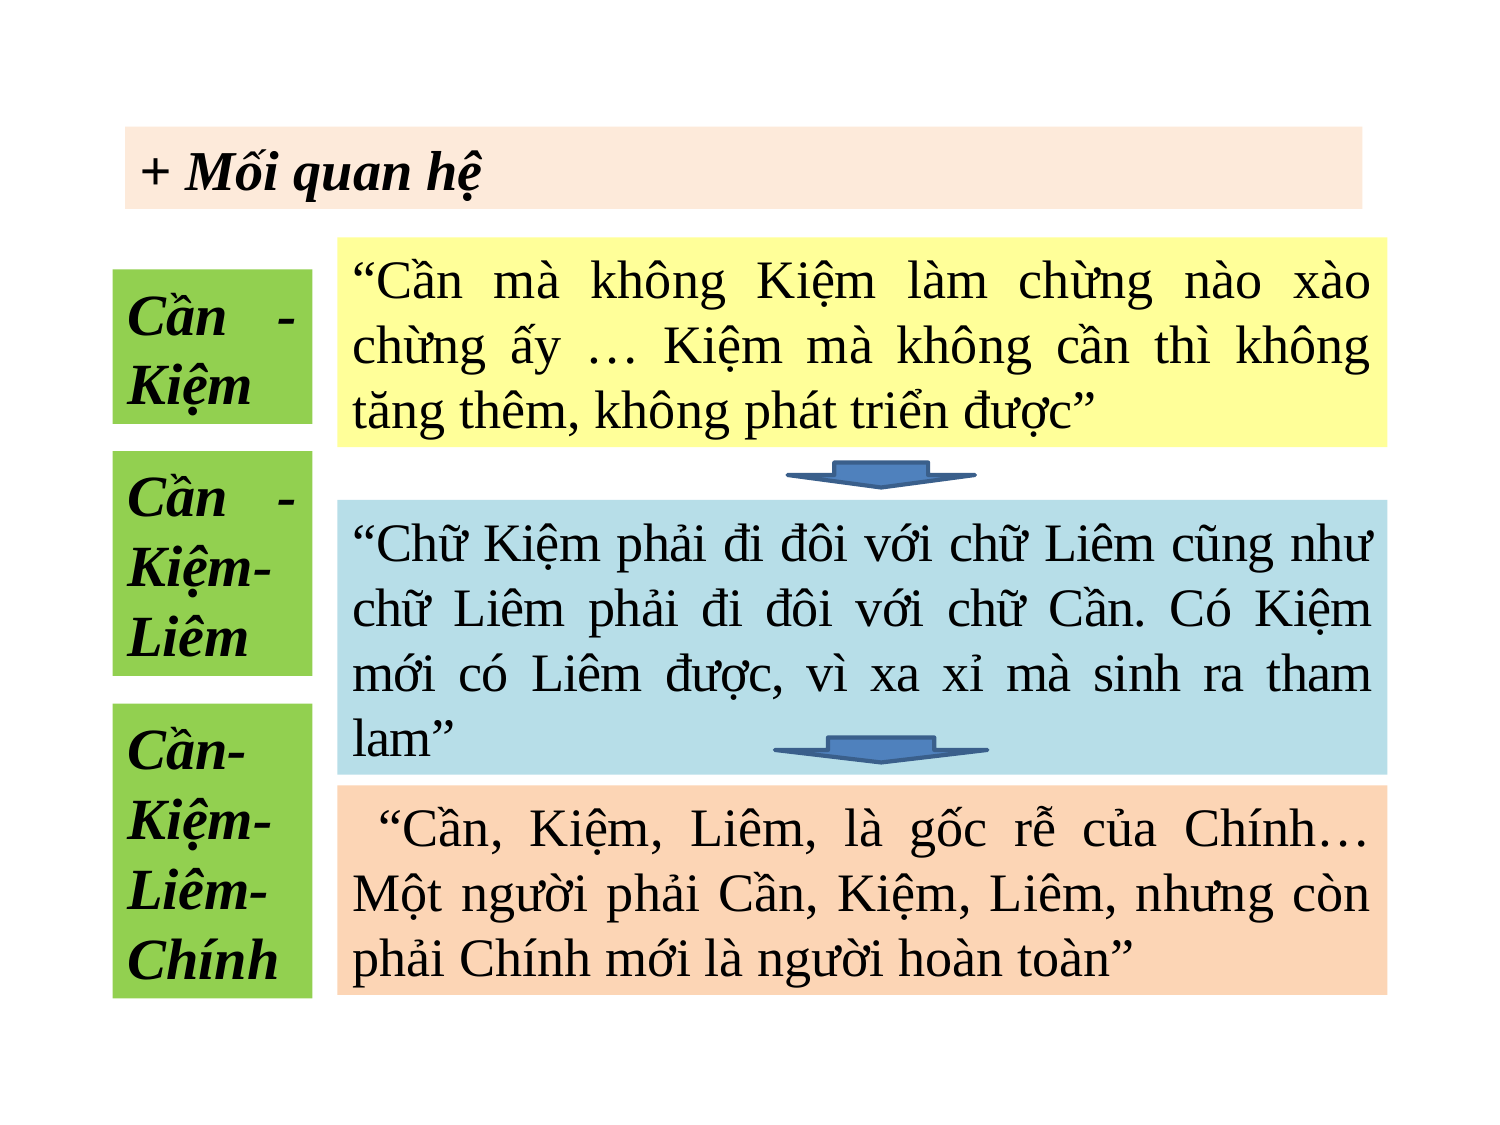

+ Mối quan hệ
“Cần mà không Kiệm làm chừng nào xào chừng ấy … Kiệm mà không cần thì không tăng thêm, không phát triển được”
Cần - Kiệm
Cần - Kiệm- Liêm

“Chữ Kiệm phải đi đôi với chữ Liêm cũng như chữ Liêm phải đi đôi với chữ Cần. Có Kiệm mới có Liêm được, vì xa xỉ mà sinh ra tham lam”
Cần-Kiệm- Liêm-Chính

 “Cần, Kiệm, Liêm, là gốc rễ của Chính… Một người phải Cần, Kiệm, Liêm, nhưng còn phải Chính mới là người hoàn toàn”